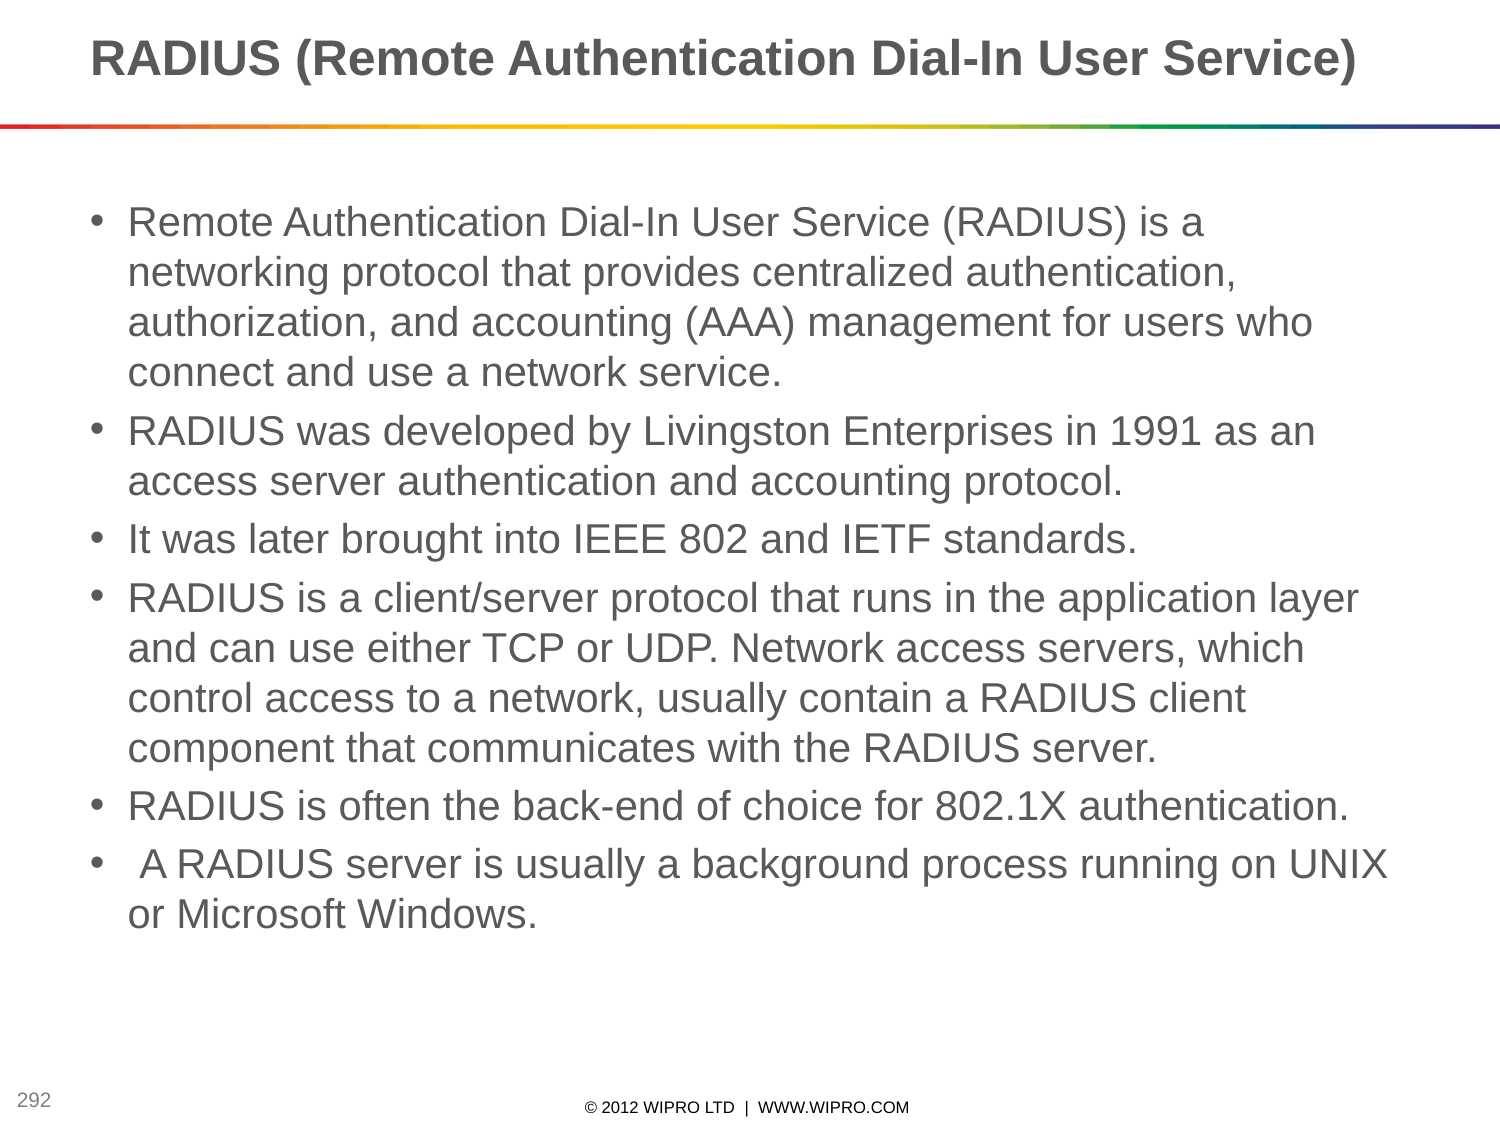

# RADIUS (Remote Authentication Dial-In User Service)
Remote Authentication Dial-In User Service (RADIUS) is a networking protocol that provides centralized authentication, authorization, and accounting (AAA) management for users who connect and use a network service.
RADIUS was developed by Livingston Enterprises in 1991 as an access server authentication and accounting protocol.
It was later brought into IEEE 802 and IETF standards.
RADIUS is a client/server protocol that runs in the application layer and can use either TCP or UDP. Network access servers, which control access to a network, usually contain a RADIUS client component that communicates with the RADIUS server.
RADIUS is often the back-end of choice for 802.1X authentication.
 A RADIUS server is usually a background process running on UNIX or Microsoft Windows.